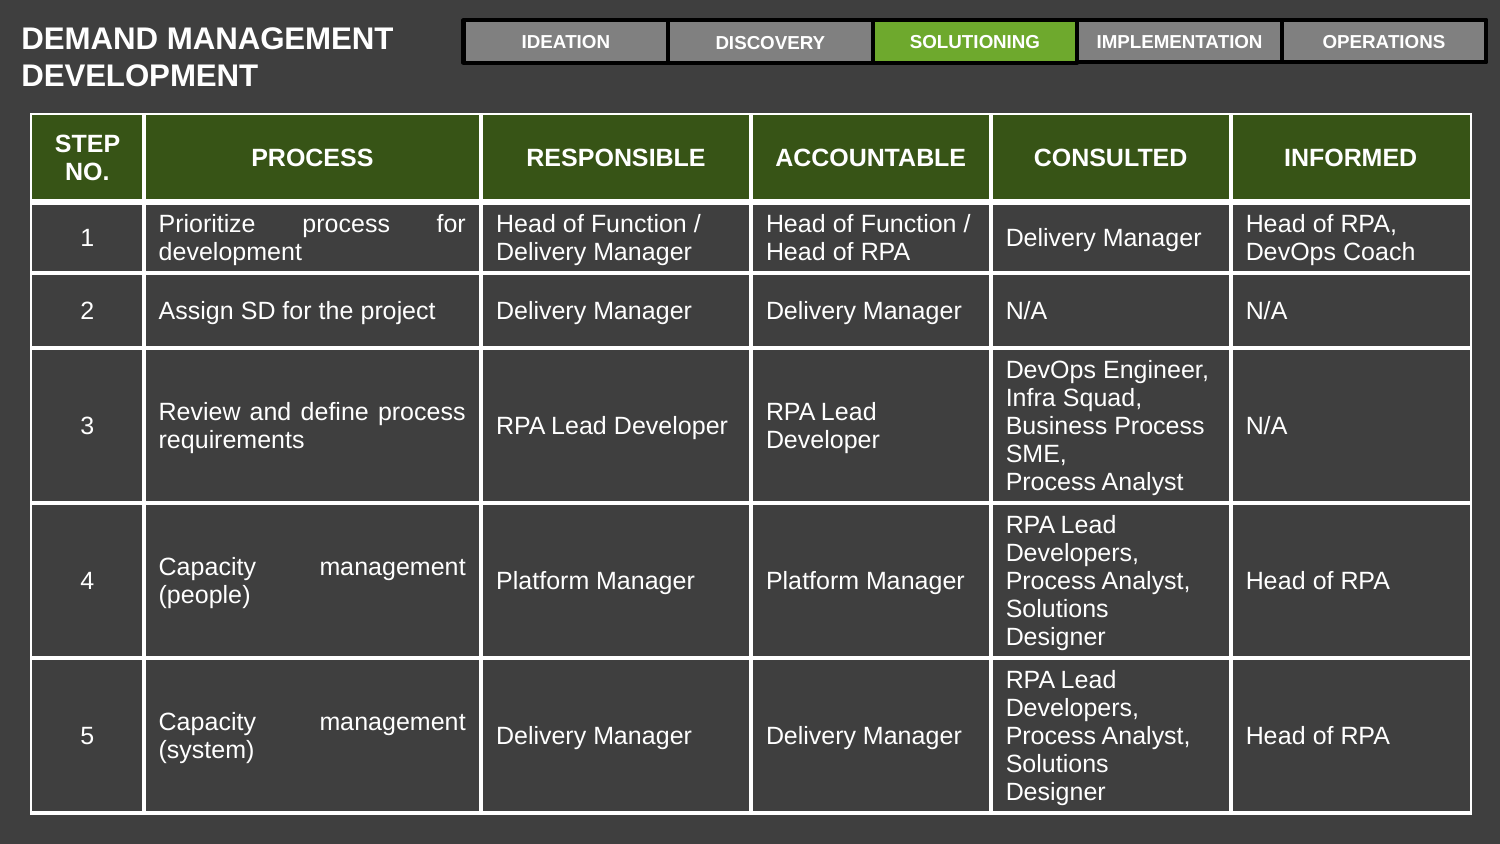

DEMAND MANAGEMENT
DEVELOPMENT
IMPLEMENTATION
OPERATIONS
IDEATION
SOLUTIONING
DISCOVERY
| STEP NO. | PROCESS | RESPONSIBLE | ACCOUNTABLE | CONSULTED | INFORMED |
| --- | --- | --- | --- | --- | --- |
| 1 | Prioritize process for development | Head of Function / Delivery Manager | Head of Function / Head of RPA | Delivery Manager | Head of RPA, DevOps Coach |
| 2 | Assign SD for the project | Delivery Manager | Delivery Manager | N/A | N/A |
| 3 | Review and define process requirements | RPA Lead Developer | RPA Lead Developer | DevOps Engineer, Infra Squad, Business Process SME, Process Analyst | N/A |
| 4 | Capacity management (people) | Platform Manager | Platform Manager | RPA Lead Developers, Process Analyst, Solutions Designer | Head of RPA |
| 5 | Capacity management (system) | Delivery Manager | Delivery Manager | RPA Lead Developers, Process Analyst, Solutions Designer | Head of RPA |